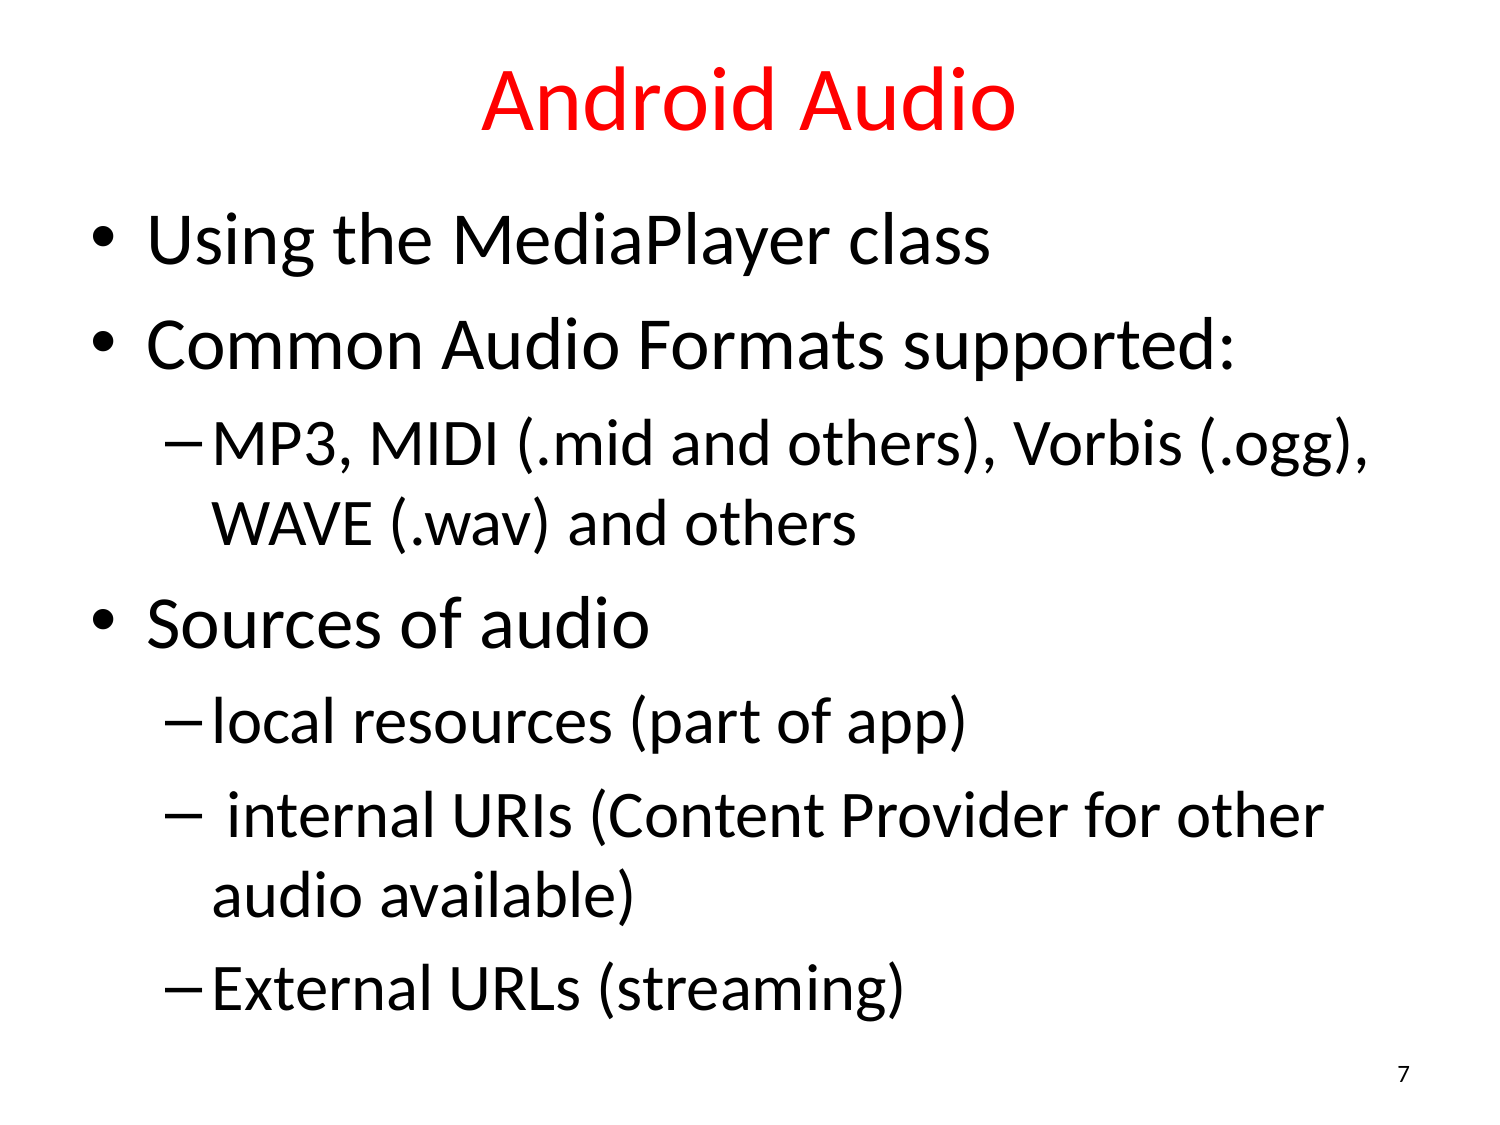

# Android Audio
Using the MediaPlayer class
Common Audio Formats supported:
MP3, MIDI (.mid and others), Vorbis (.ogg), WAVE (.wav) and others
Sources of audio
local resources (part of app)
 internal URIs (Content Provider for other audio available)
External URLs (streaming)
7